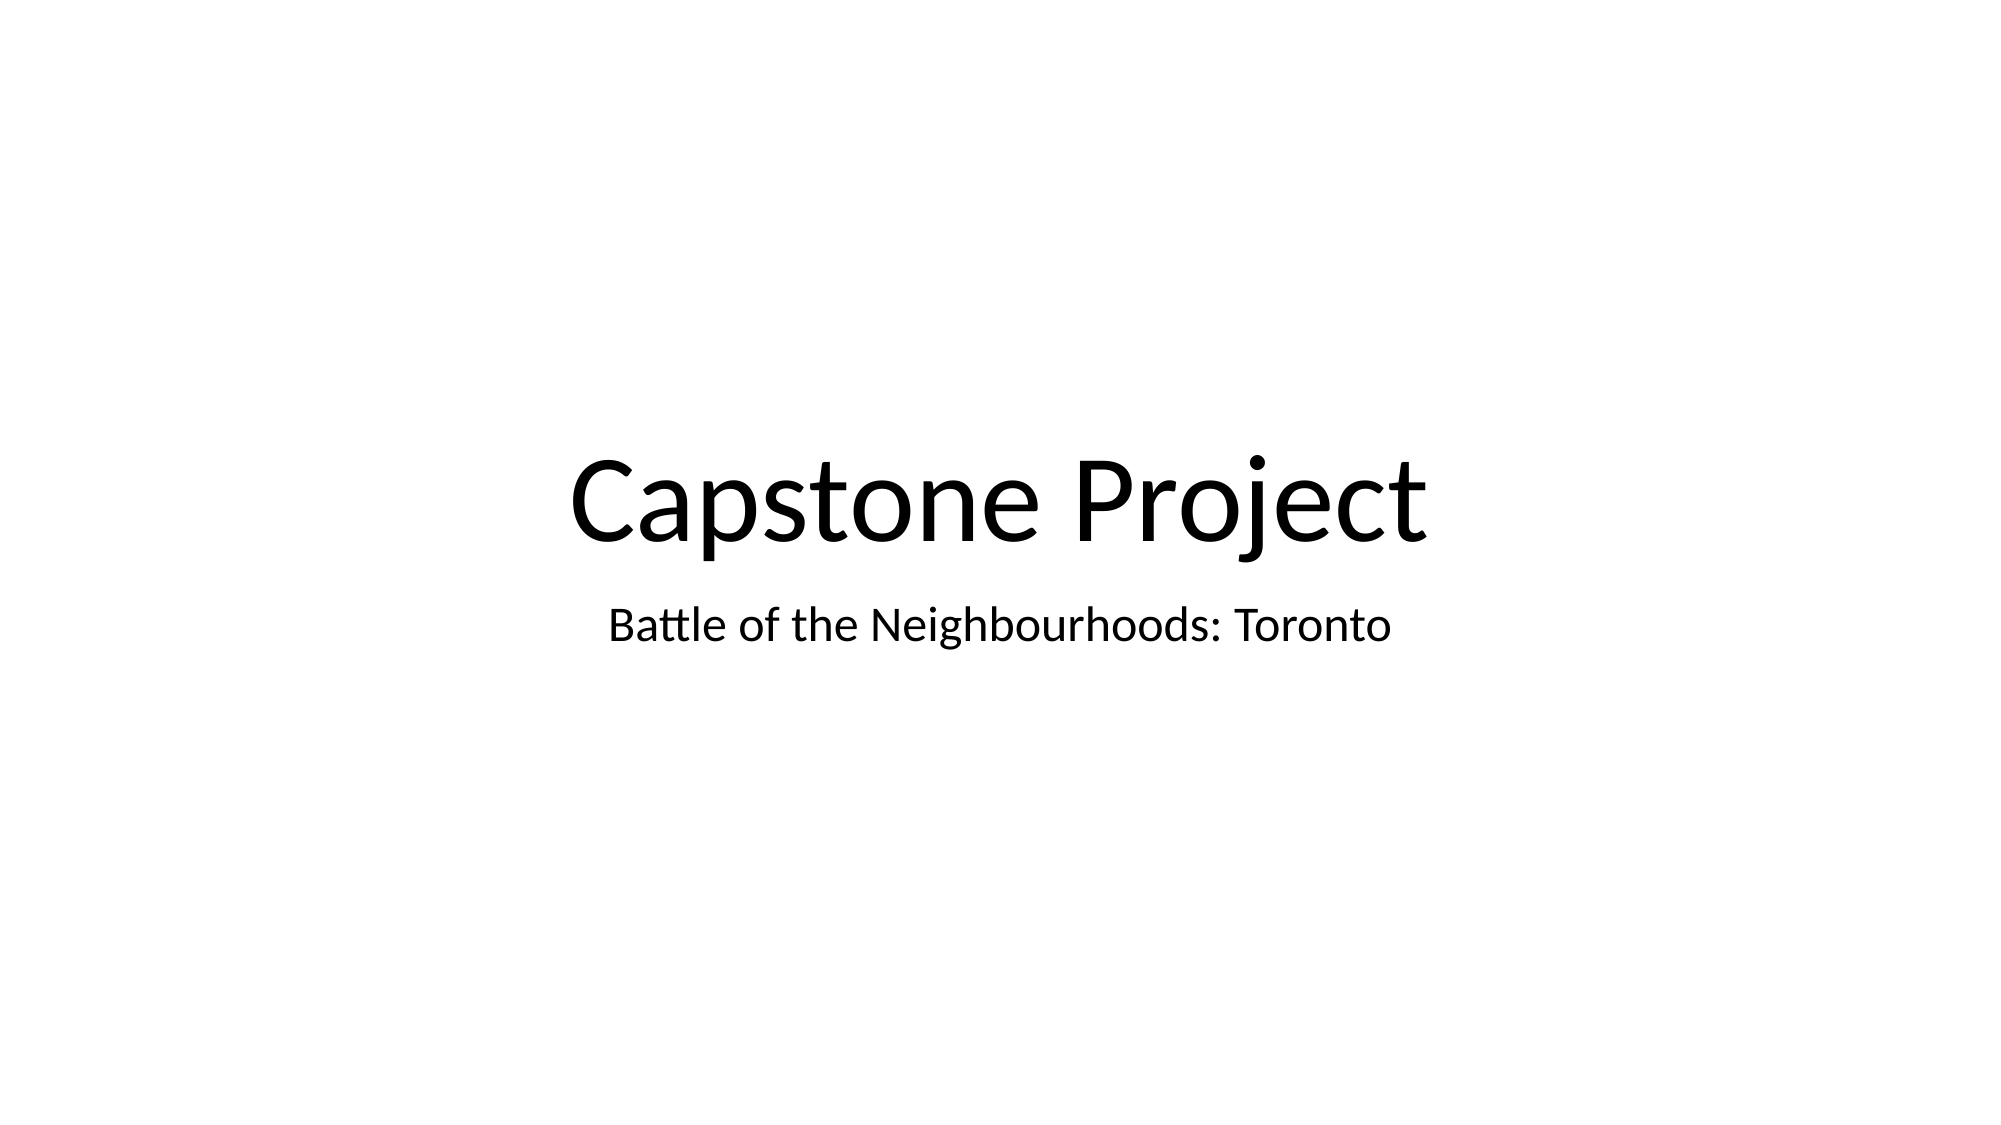

# Capstone Project
Battle of the Neighbourhoods: Toronto